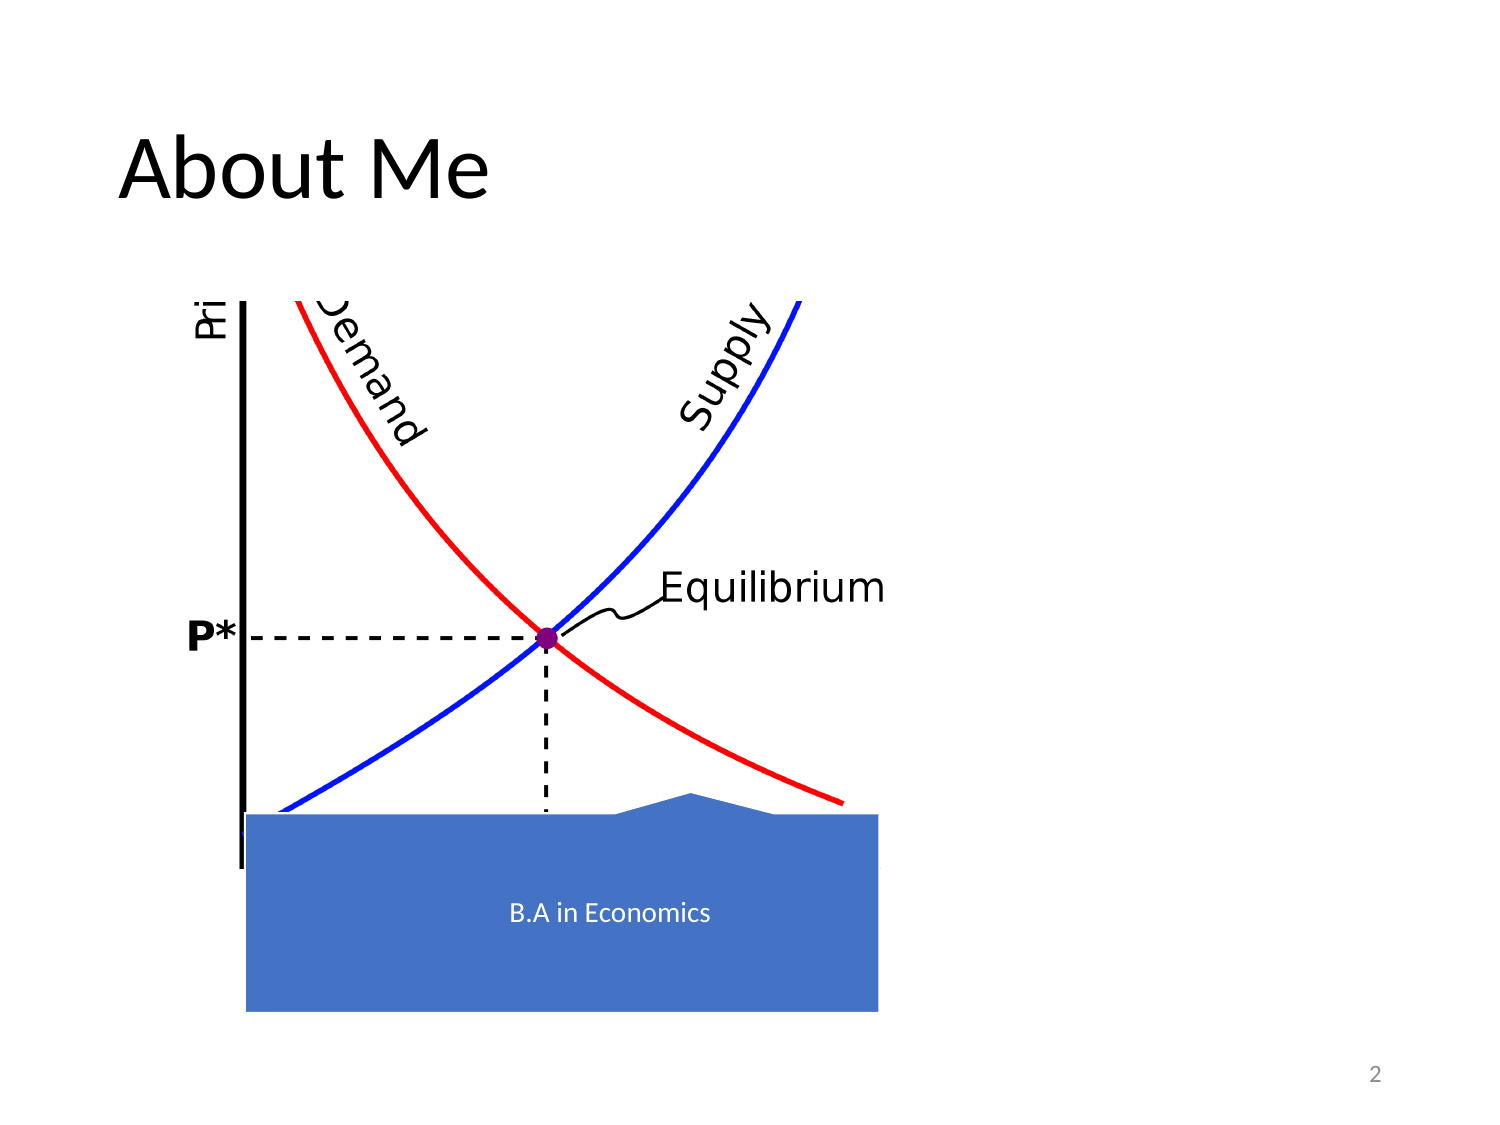

# About Me
B.A in Economics
2